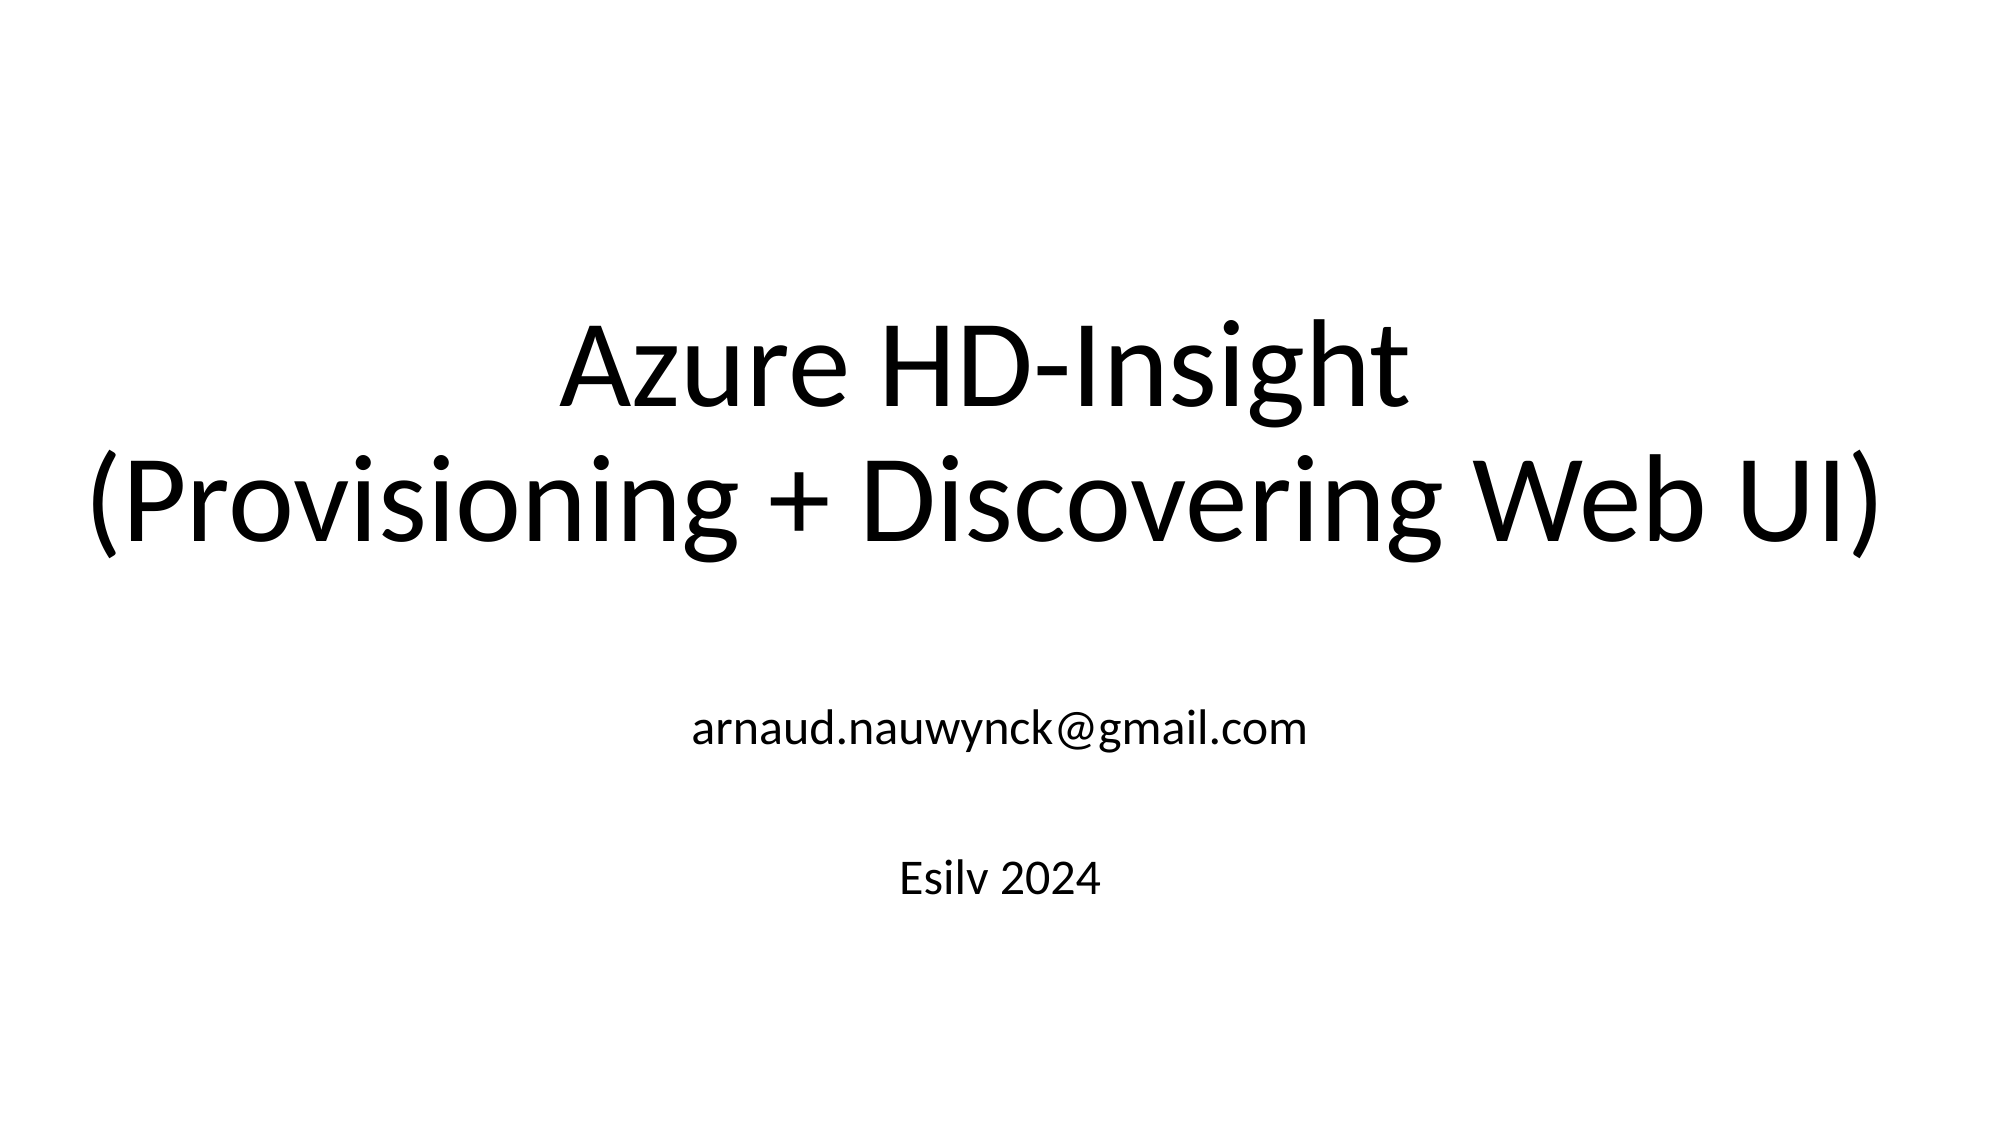

# Azure HD-Insight (Provisioning + Discovering Web UI)
arnaud.nauwynck@gmail.com

Esilv 2024